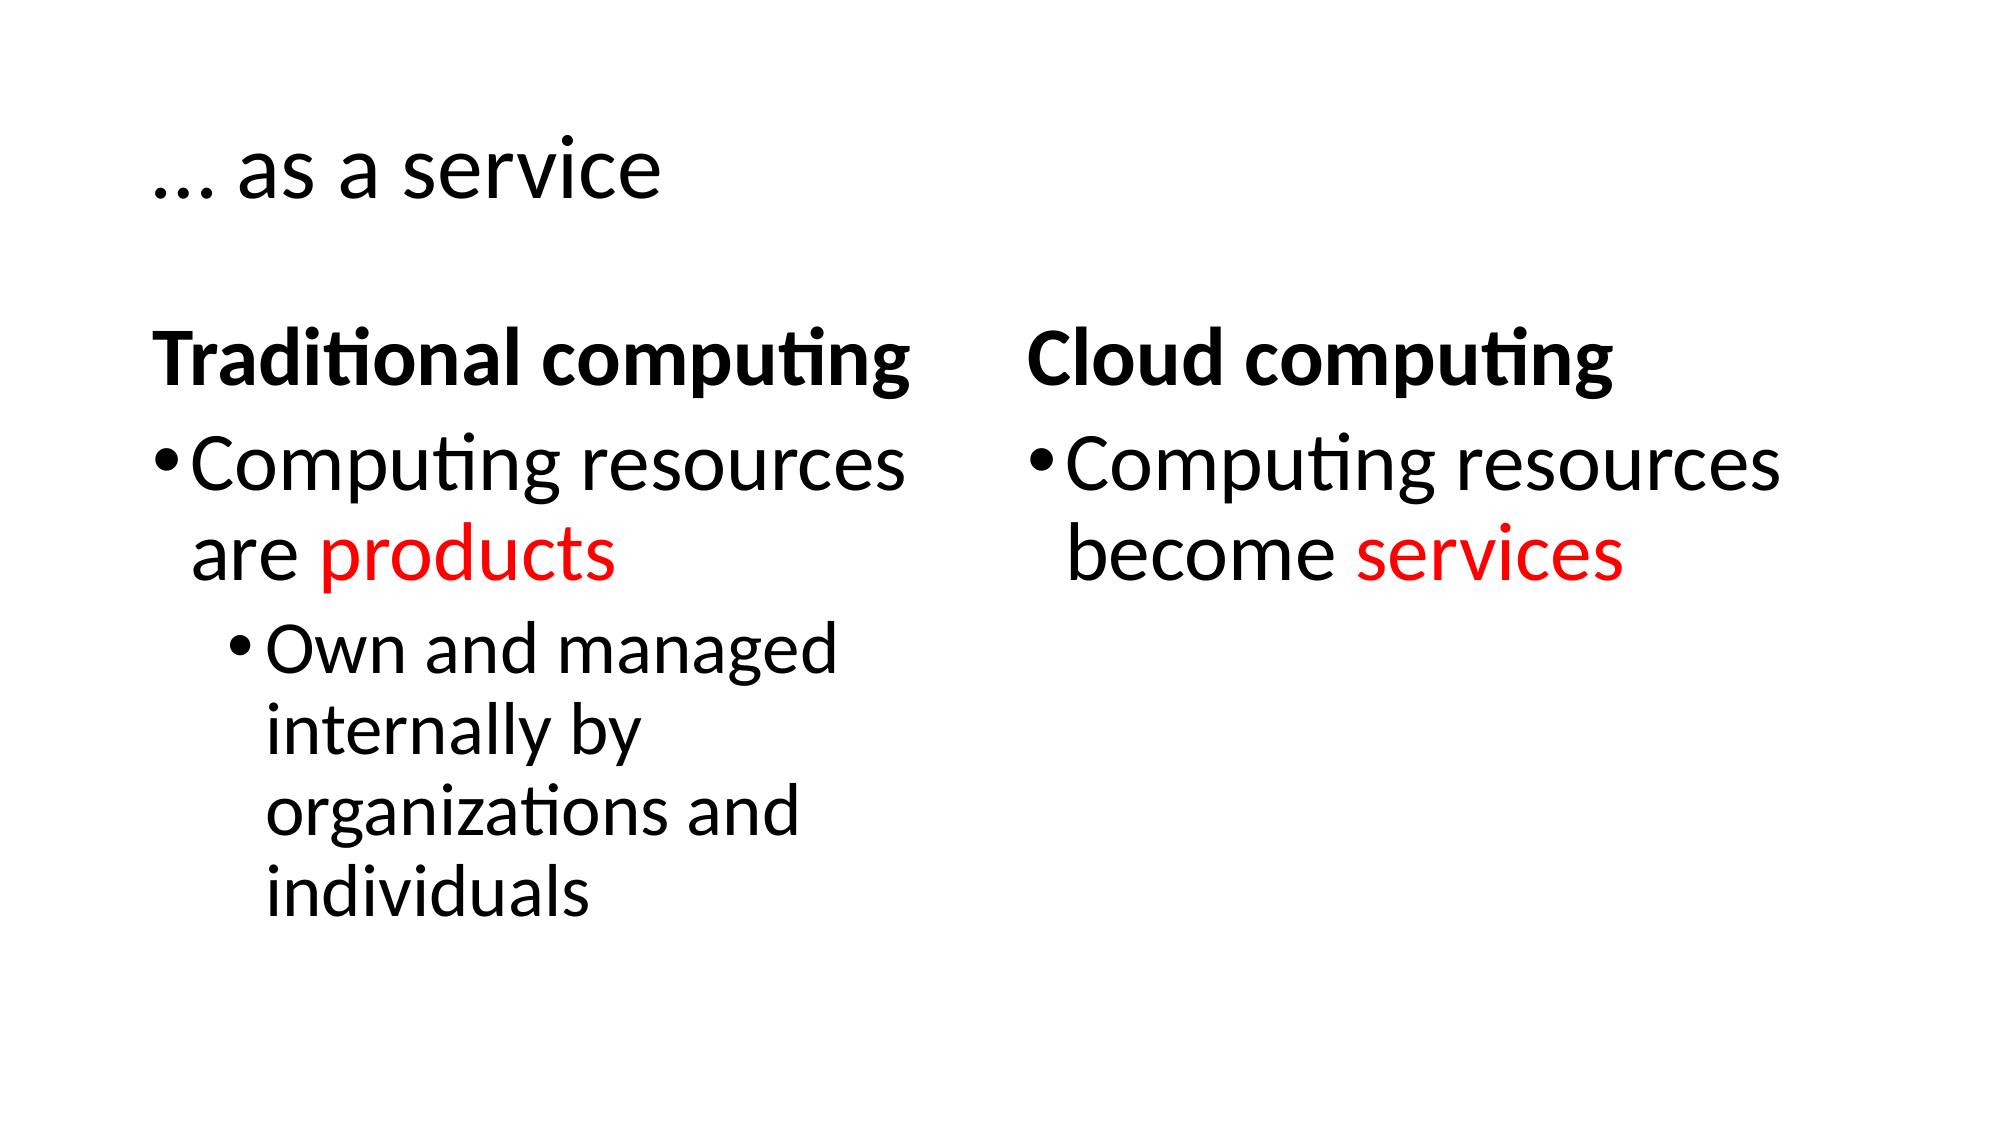

# … as a service
Traditional computing
Cloud computing
Computing resources are products
Own and managed internally by organizations and individuals
Computing resources become services